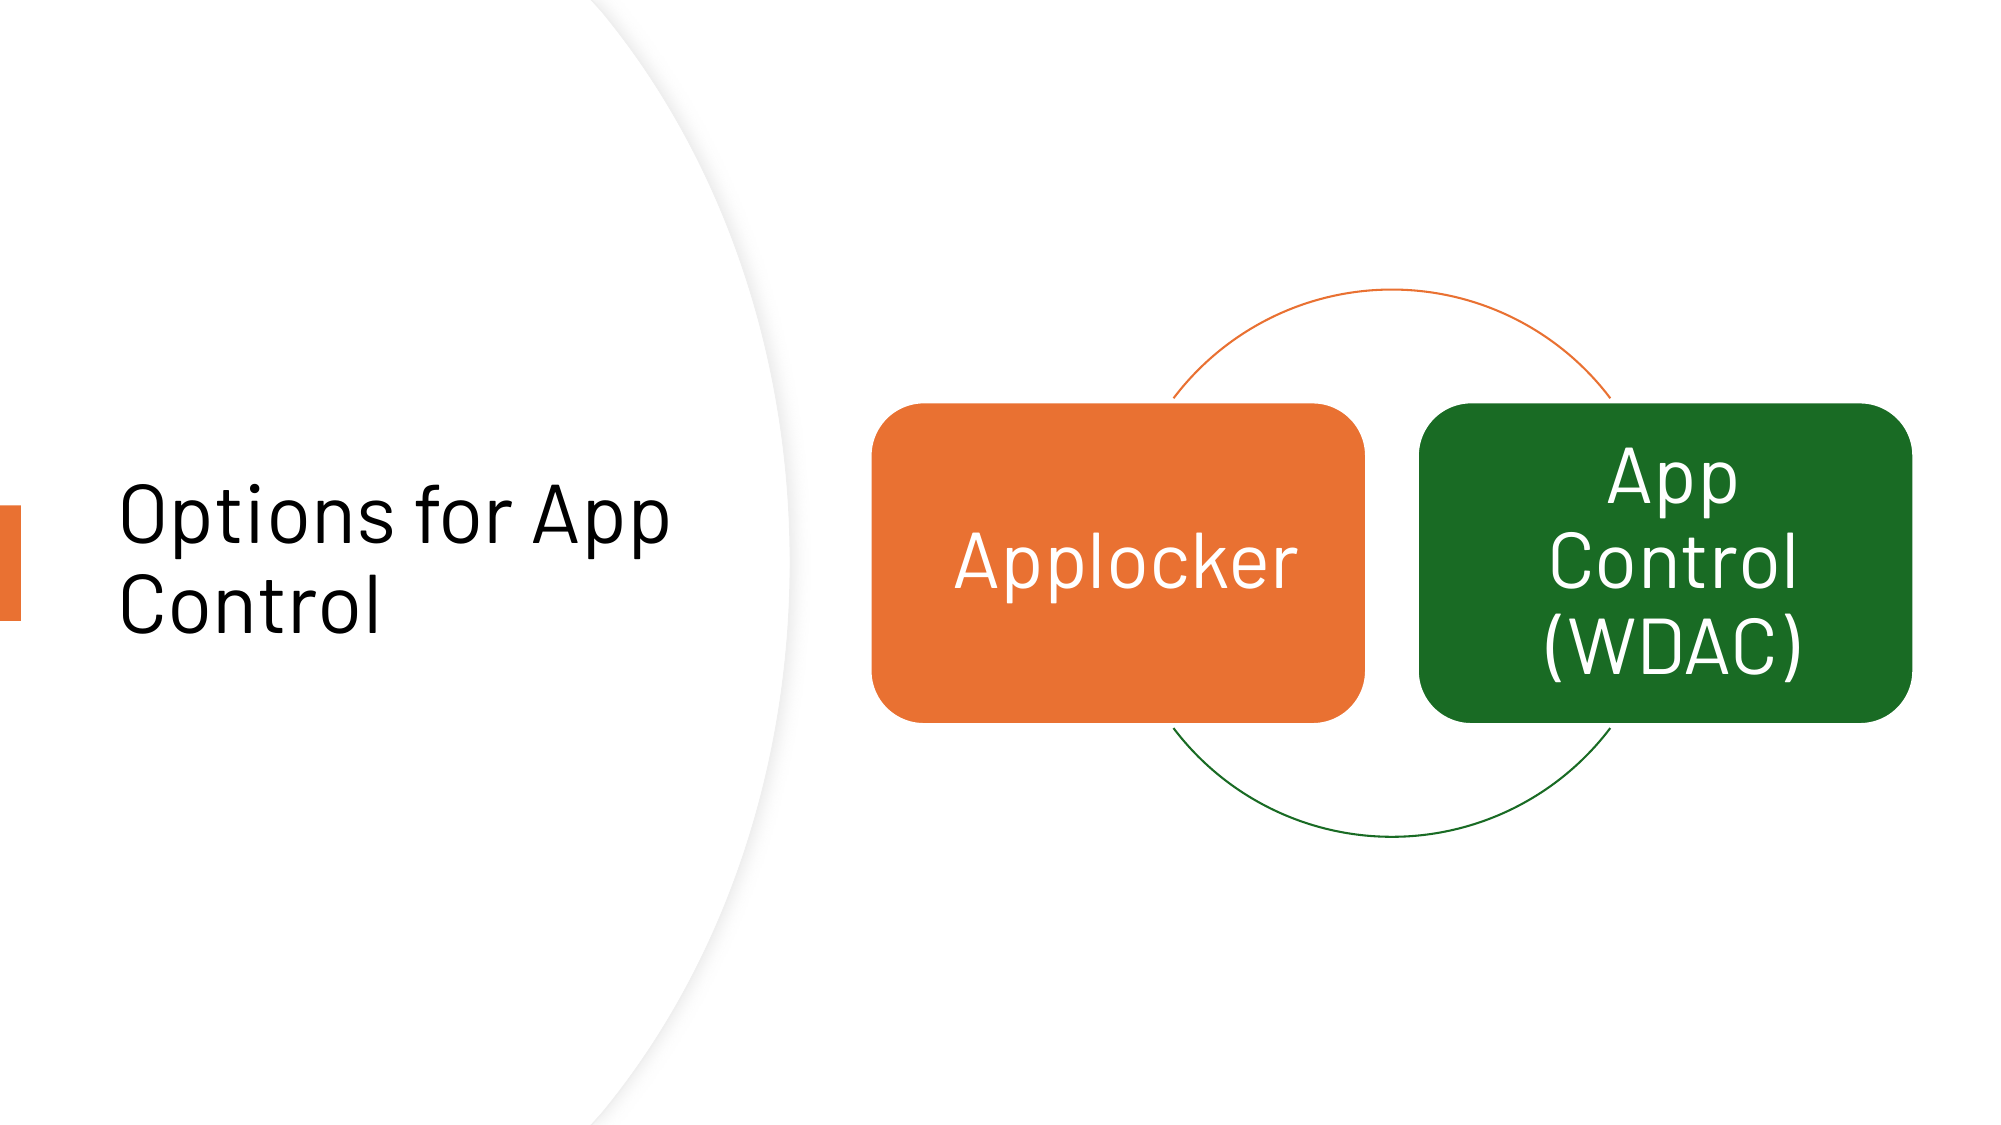

Applocker
App Control (WDAC)
# Options for App Control